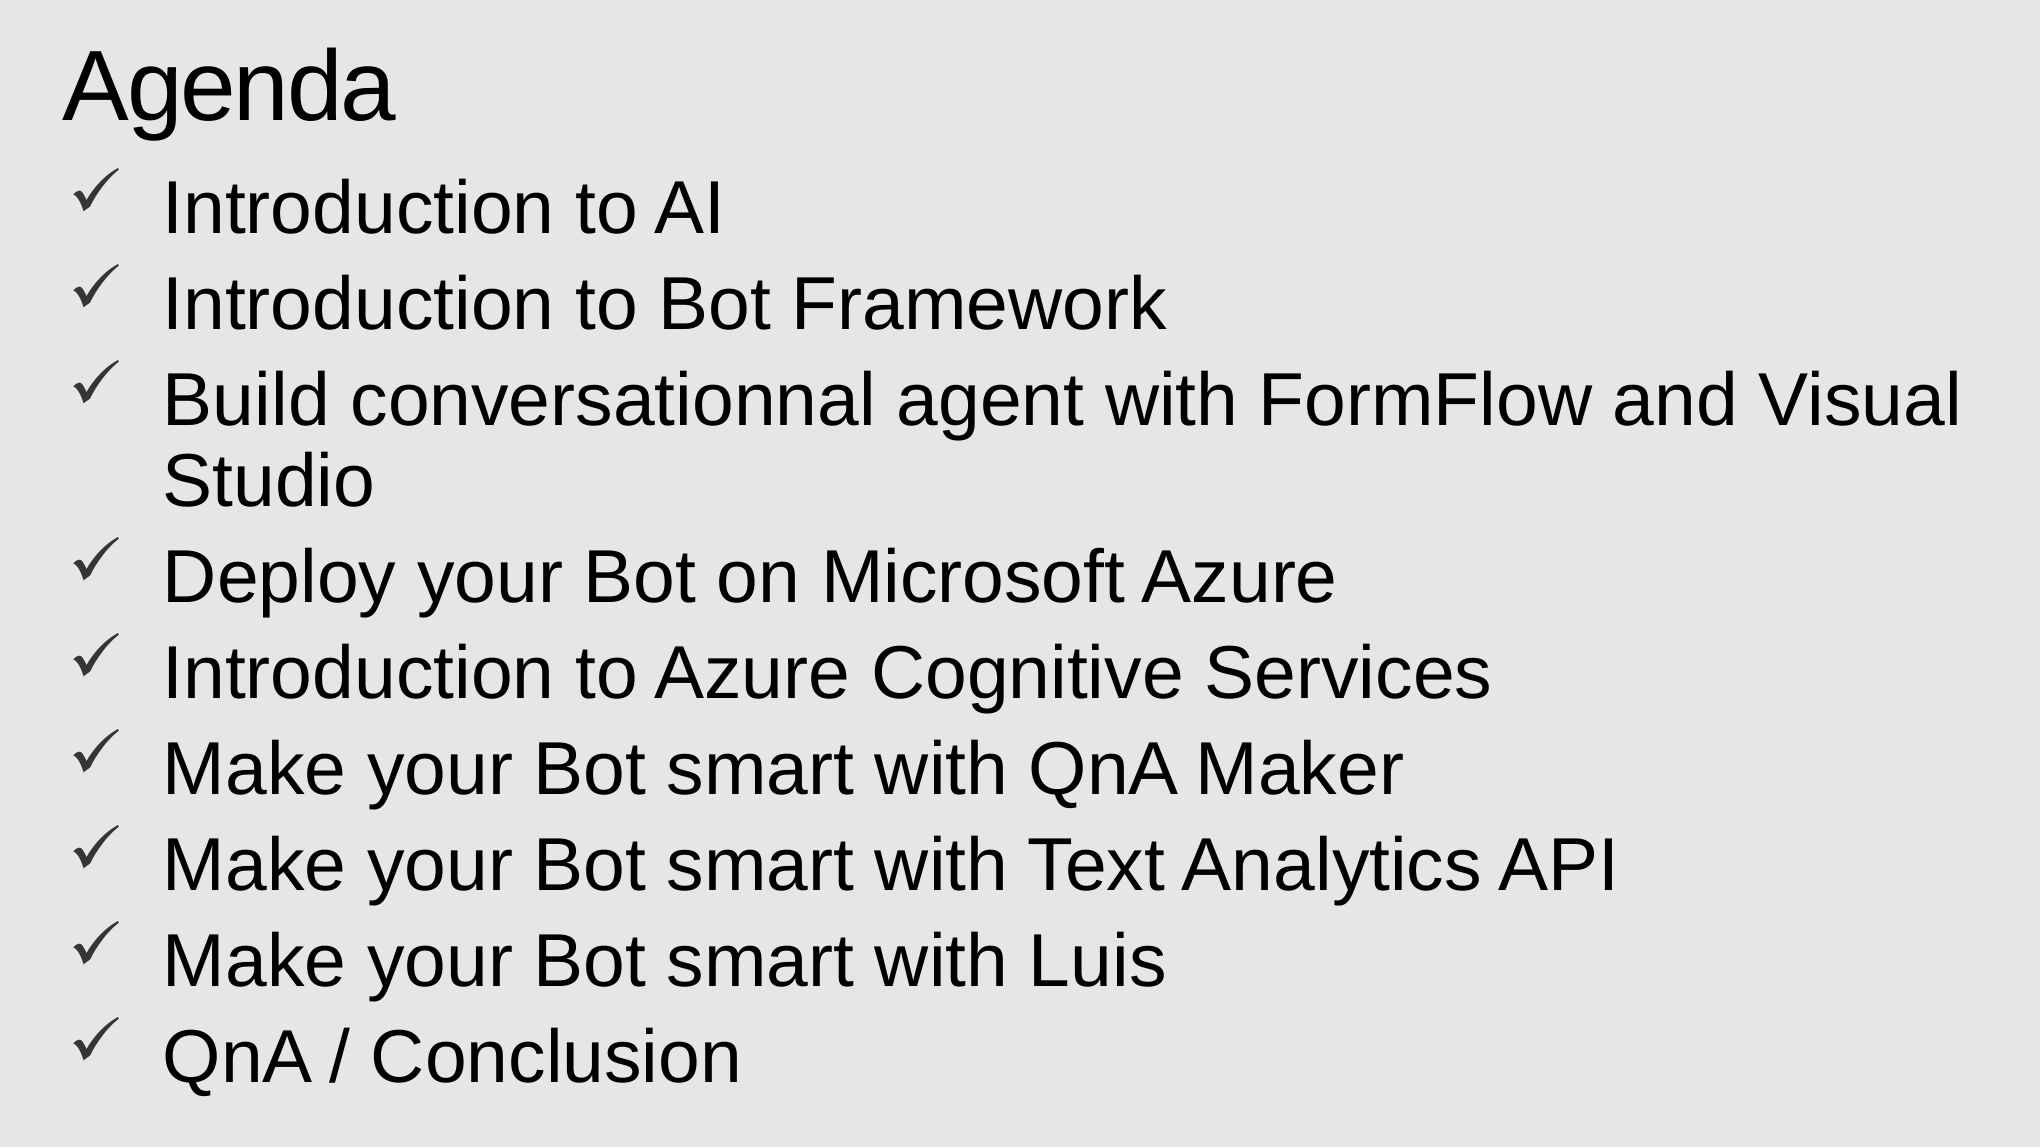

# Agenda
Introduction to AI
Introduction to Bot Framework
Build conversationnal agent with FormFlow and Visual Studio
Deploy your Bot on Microsoft Azure
Introduction to Azure Cognitive Services
Make your Bot smart with QnA Maker
Make your Bot smart with Text Analytics API
Make your Bot smart with Luis
QnA / Conclusion